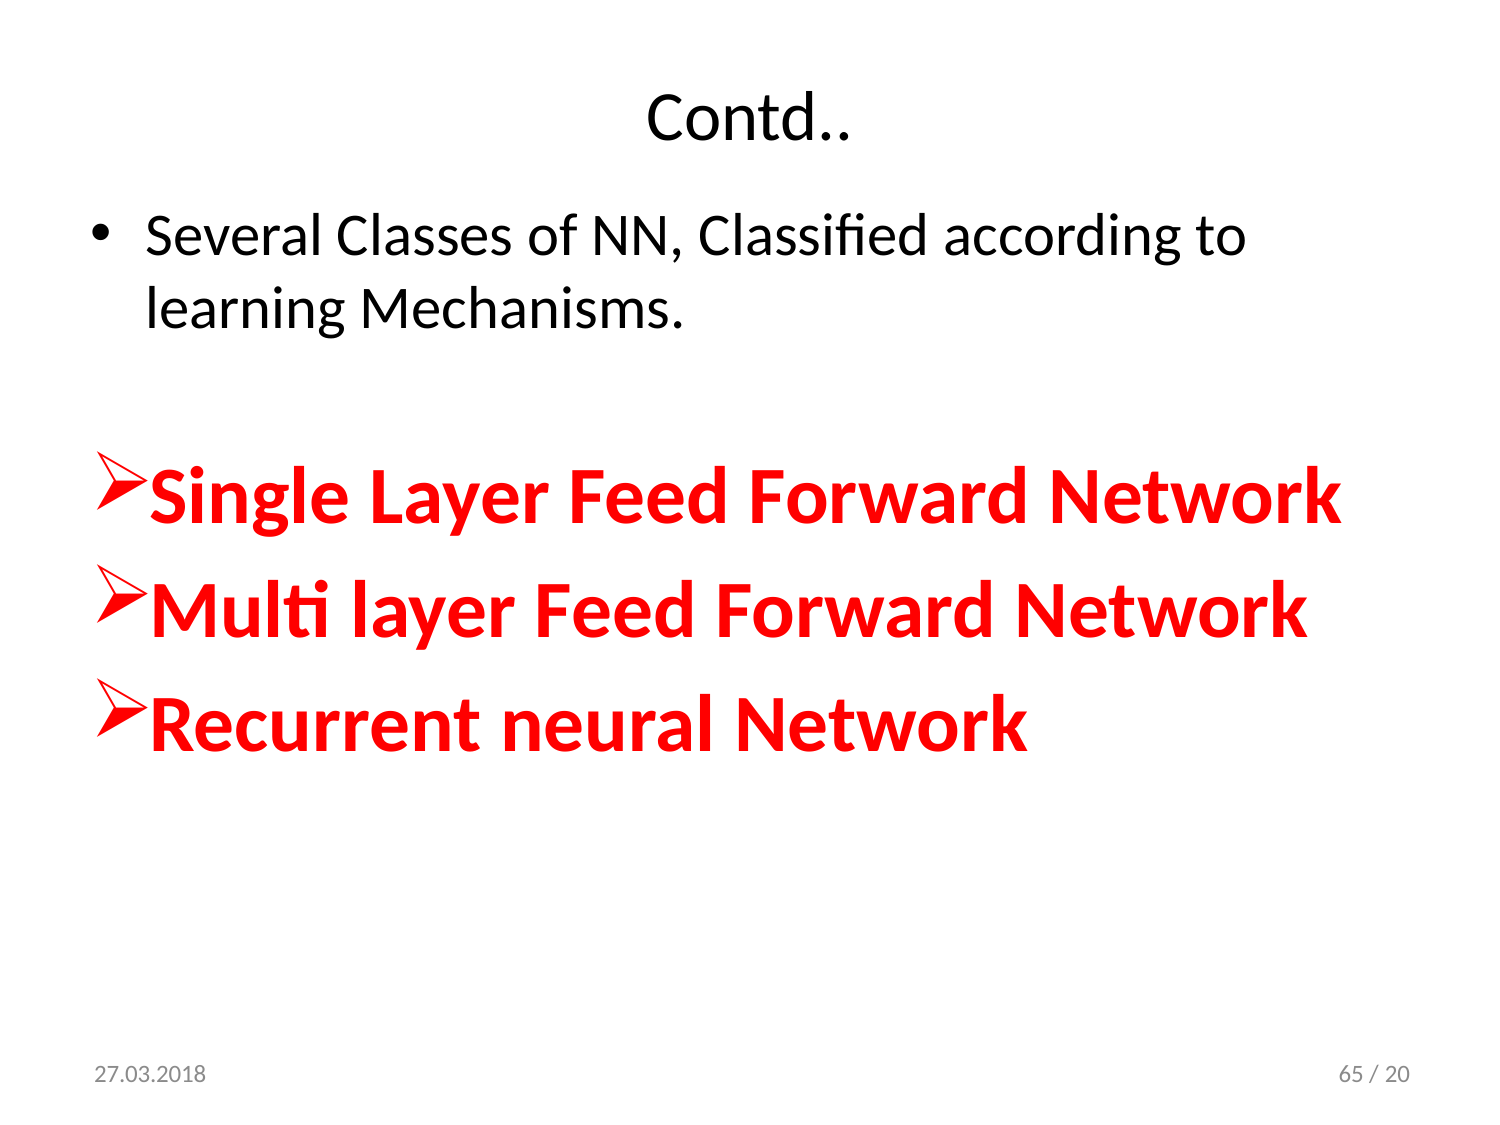

# Contd..
Several Classes of NN, Classified according to learning Mechanisms.

Single Layer Feed Forward Network
Multi layer Feed Forward Network
Recurrent neural Network
27.03.2018
65 / 20